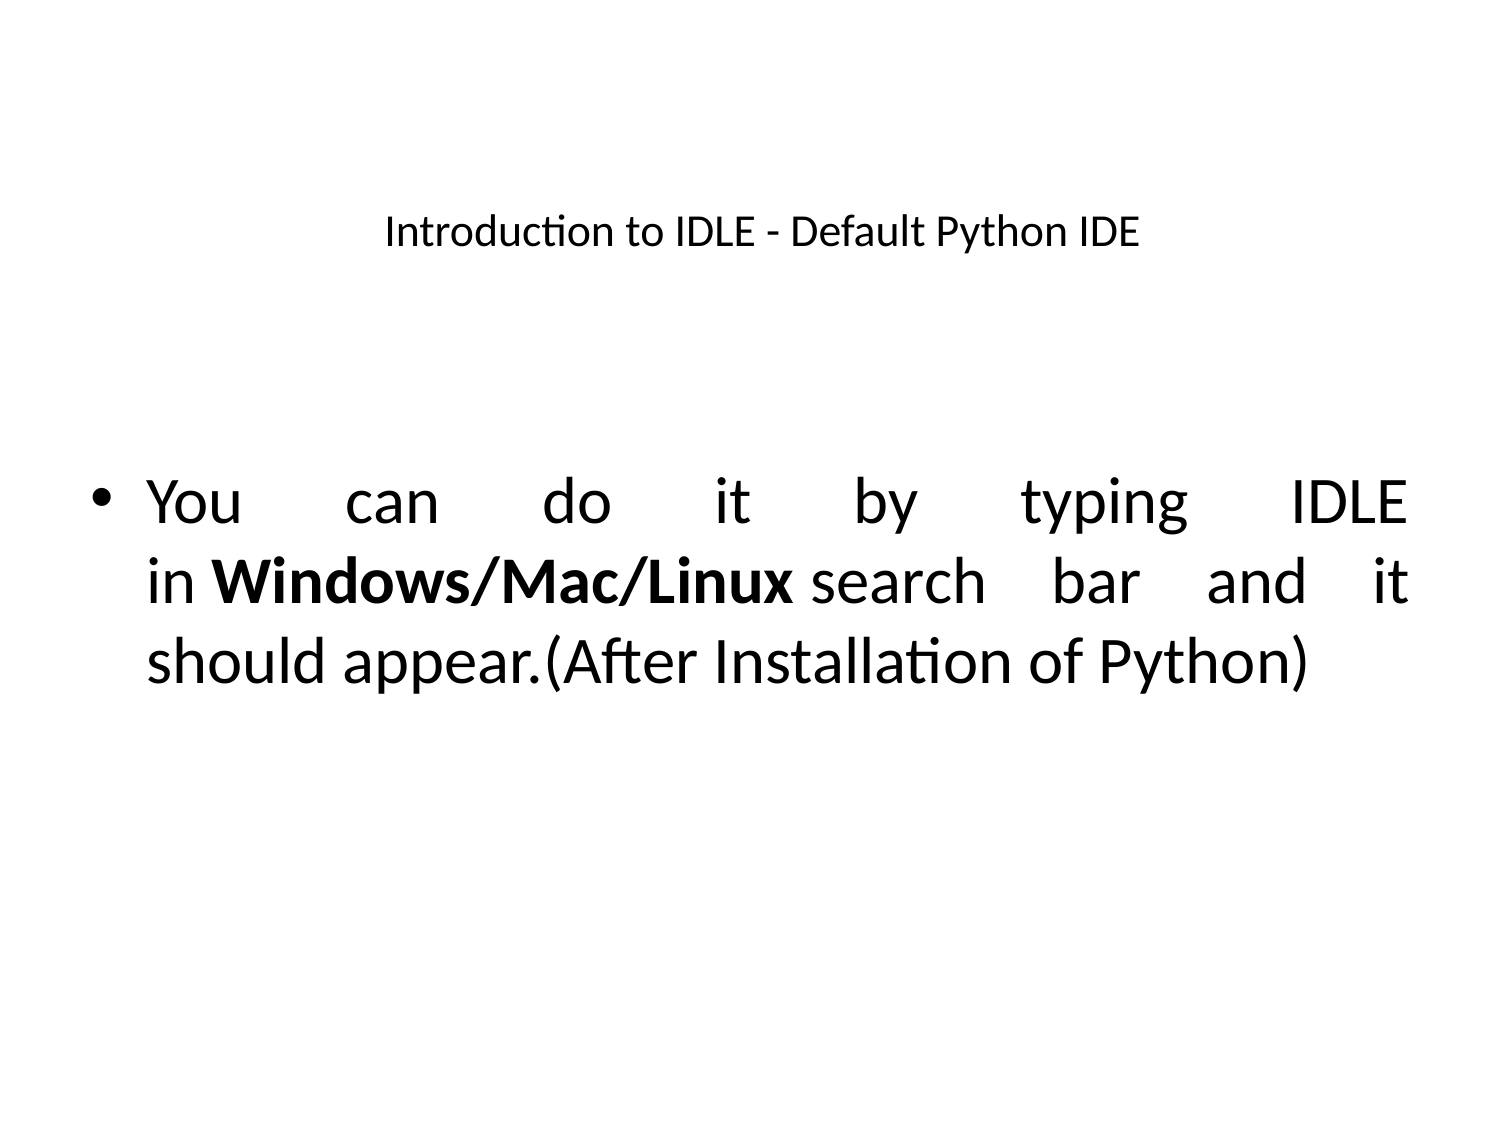

# Introduction to IDLE - Default Python IDE

You can do it by typing IDLE in Windows/Mac/Linux search bar and it should appear.(After Installation of Python)